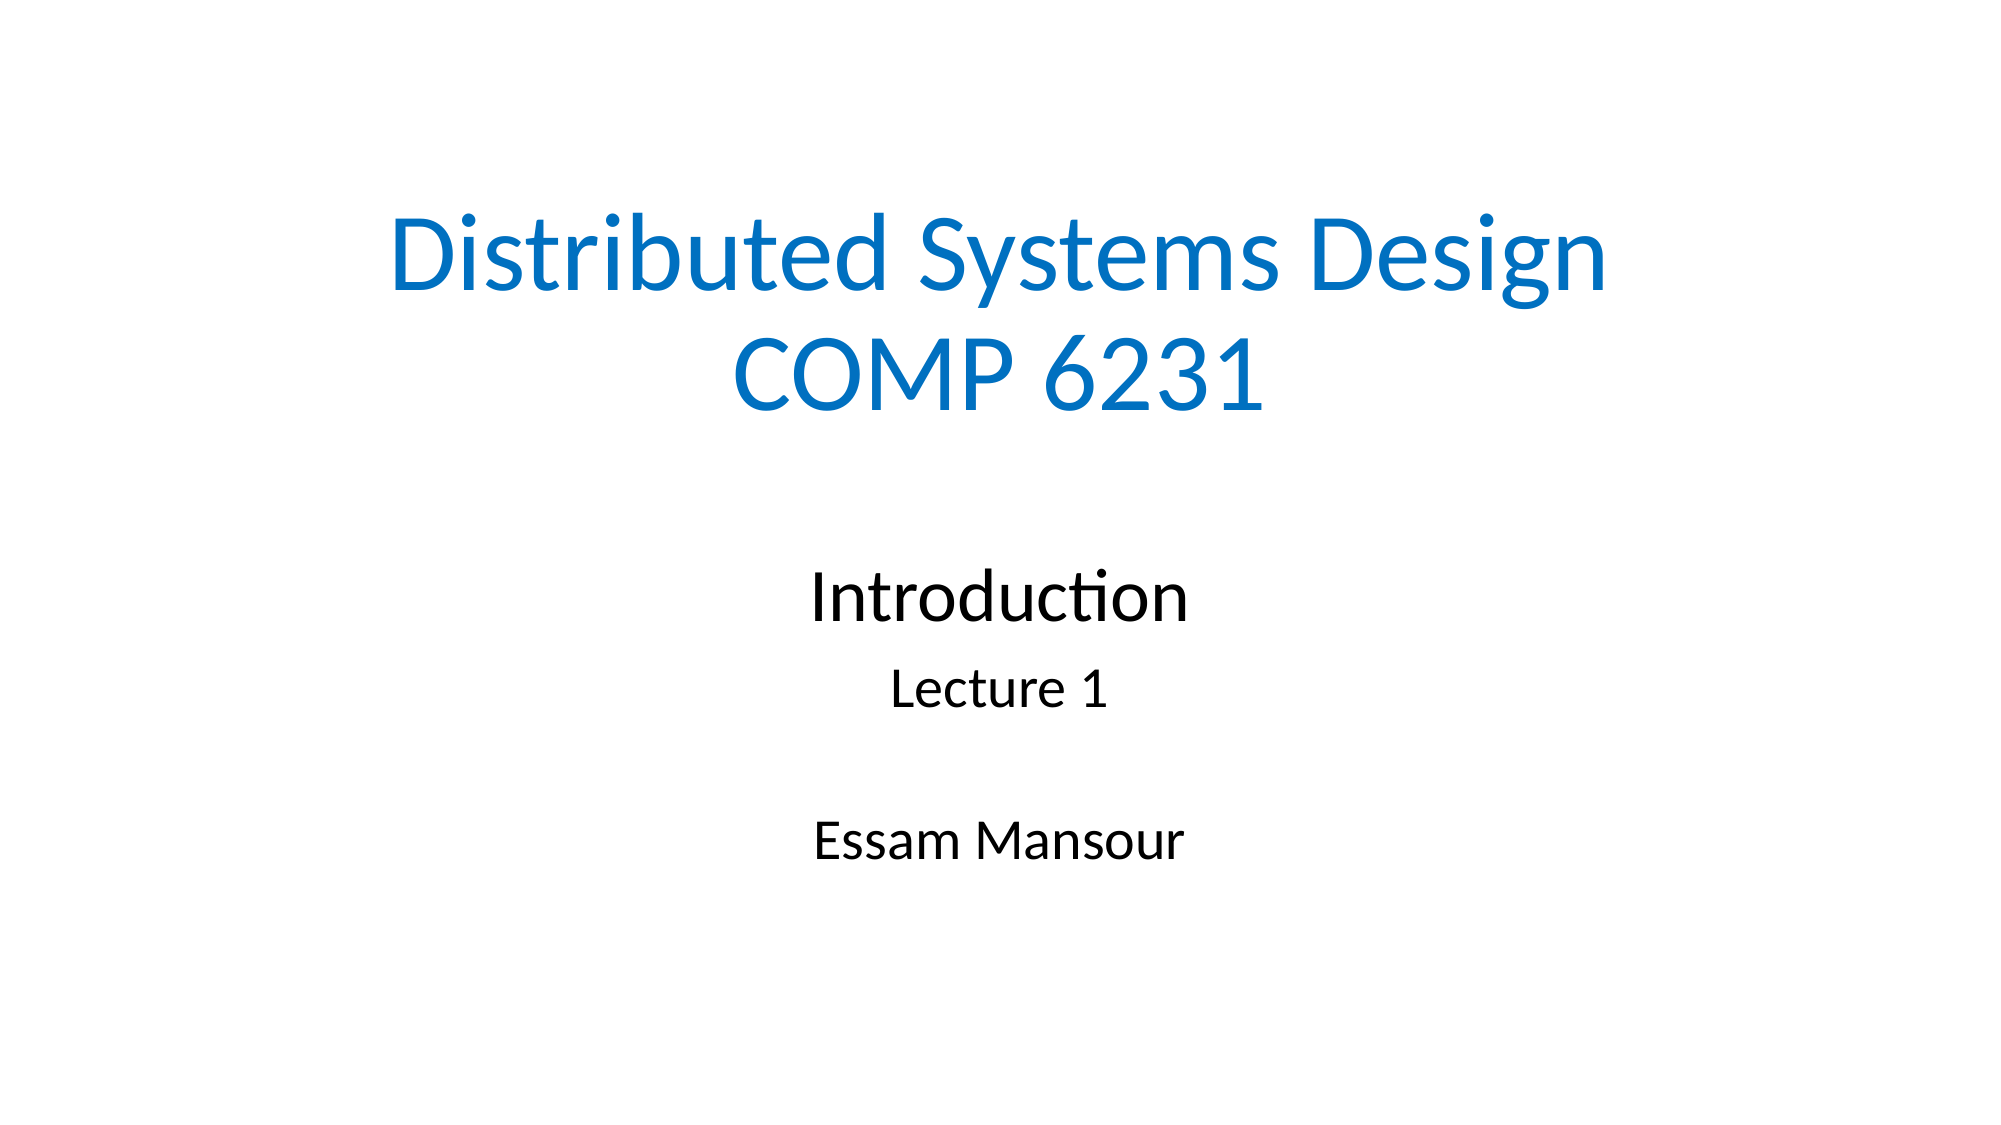

# Distributed Systems Design COMP 6231
Introduction
Lecture 1

Essam Mansour
1